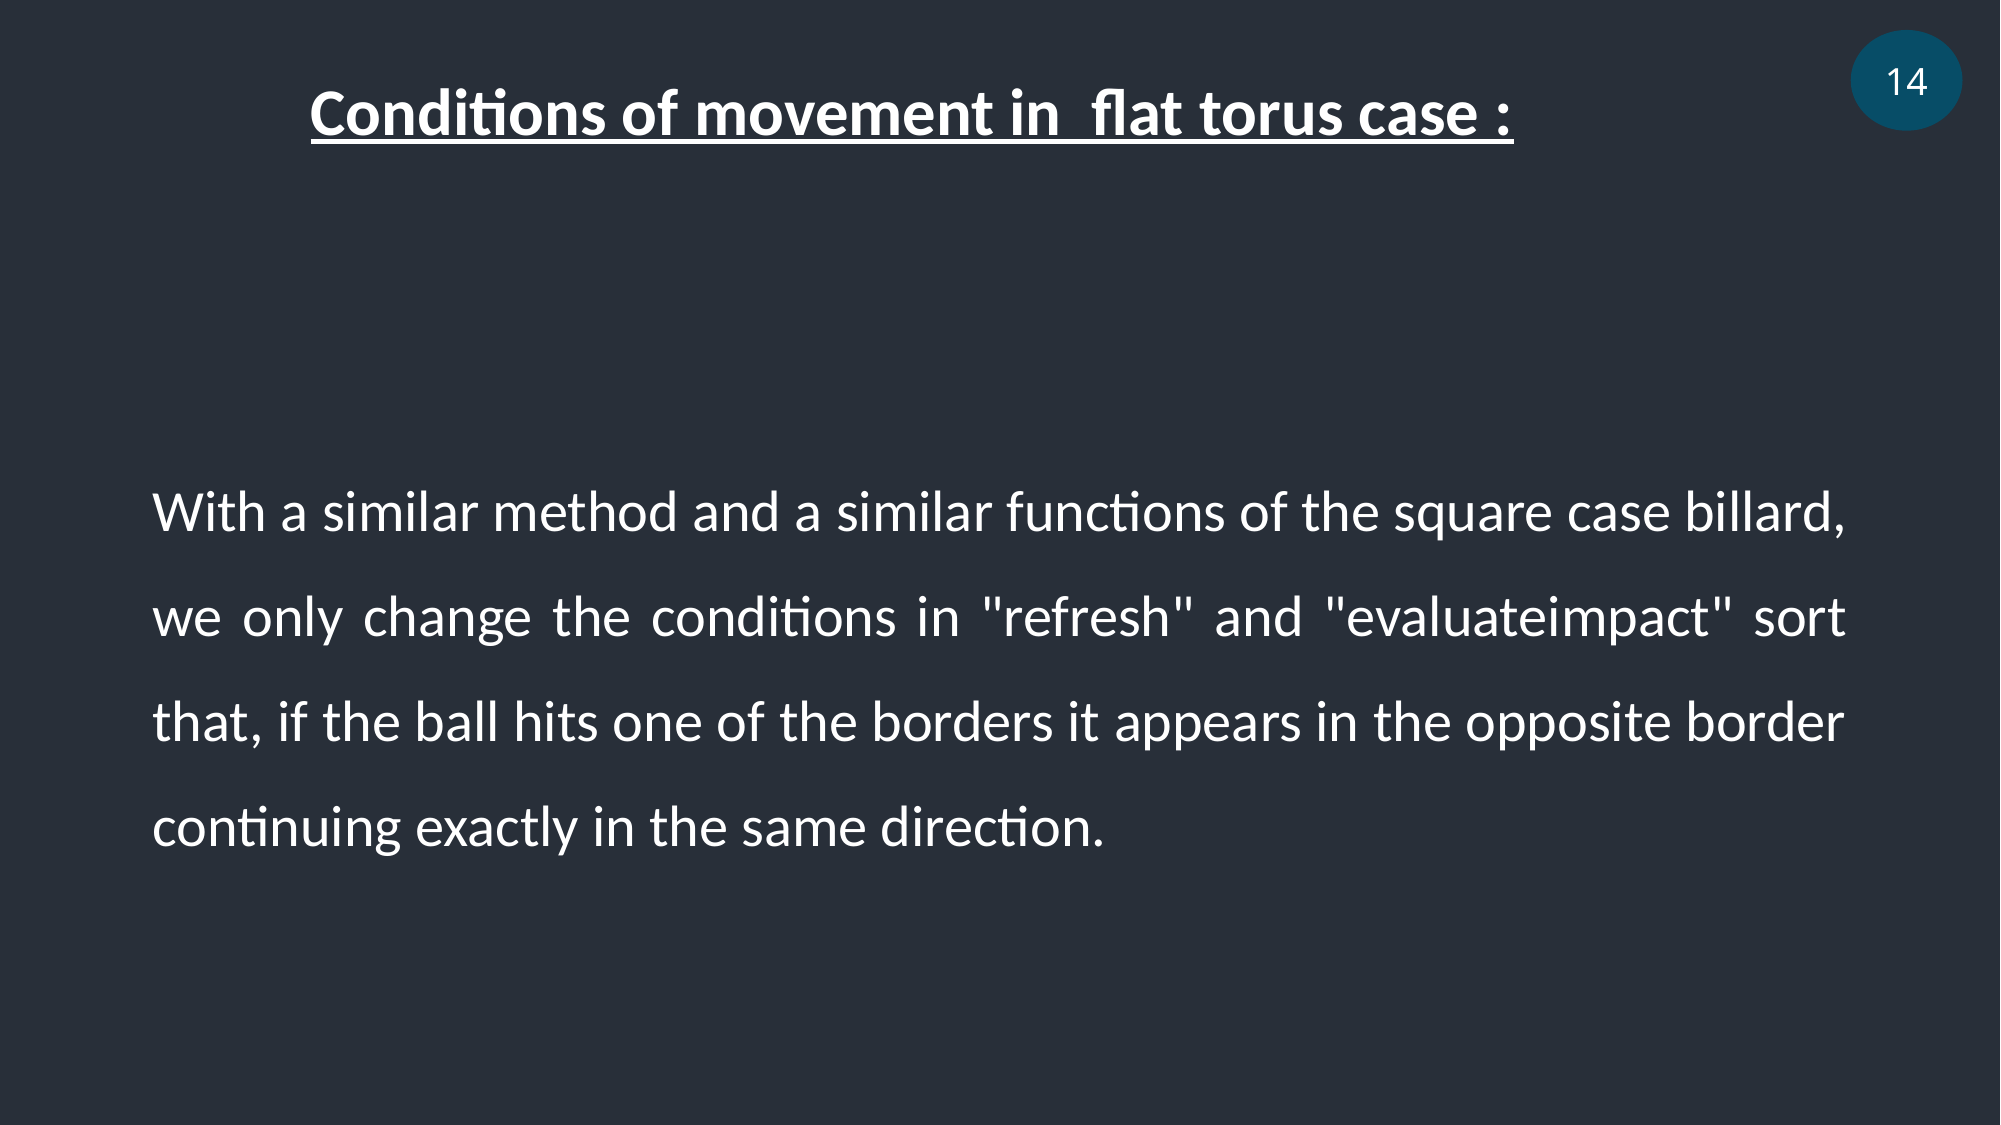

14
Conditions of movement in  flat torus case :
With a similar method and a similar functions of the square case billard, we only change the conditions in "refresh" and "evaluateimpact" sort that, if the ball hits one of the borders it appears in the opposite border continuing exactly in the same direction.